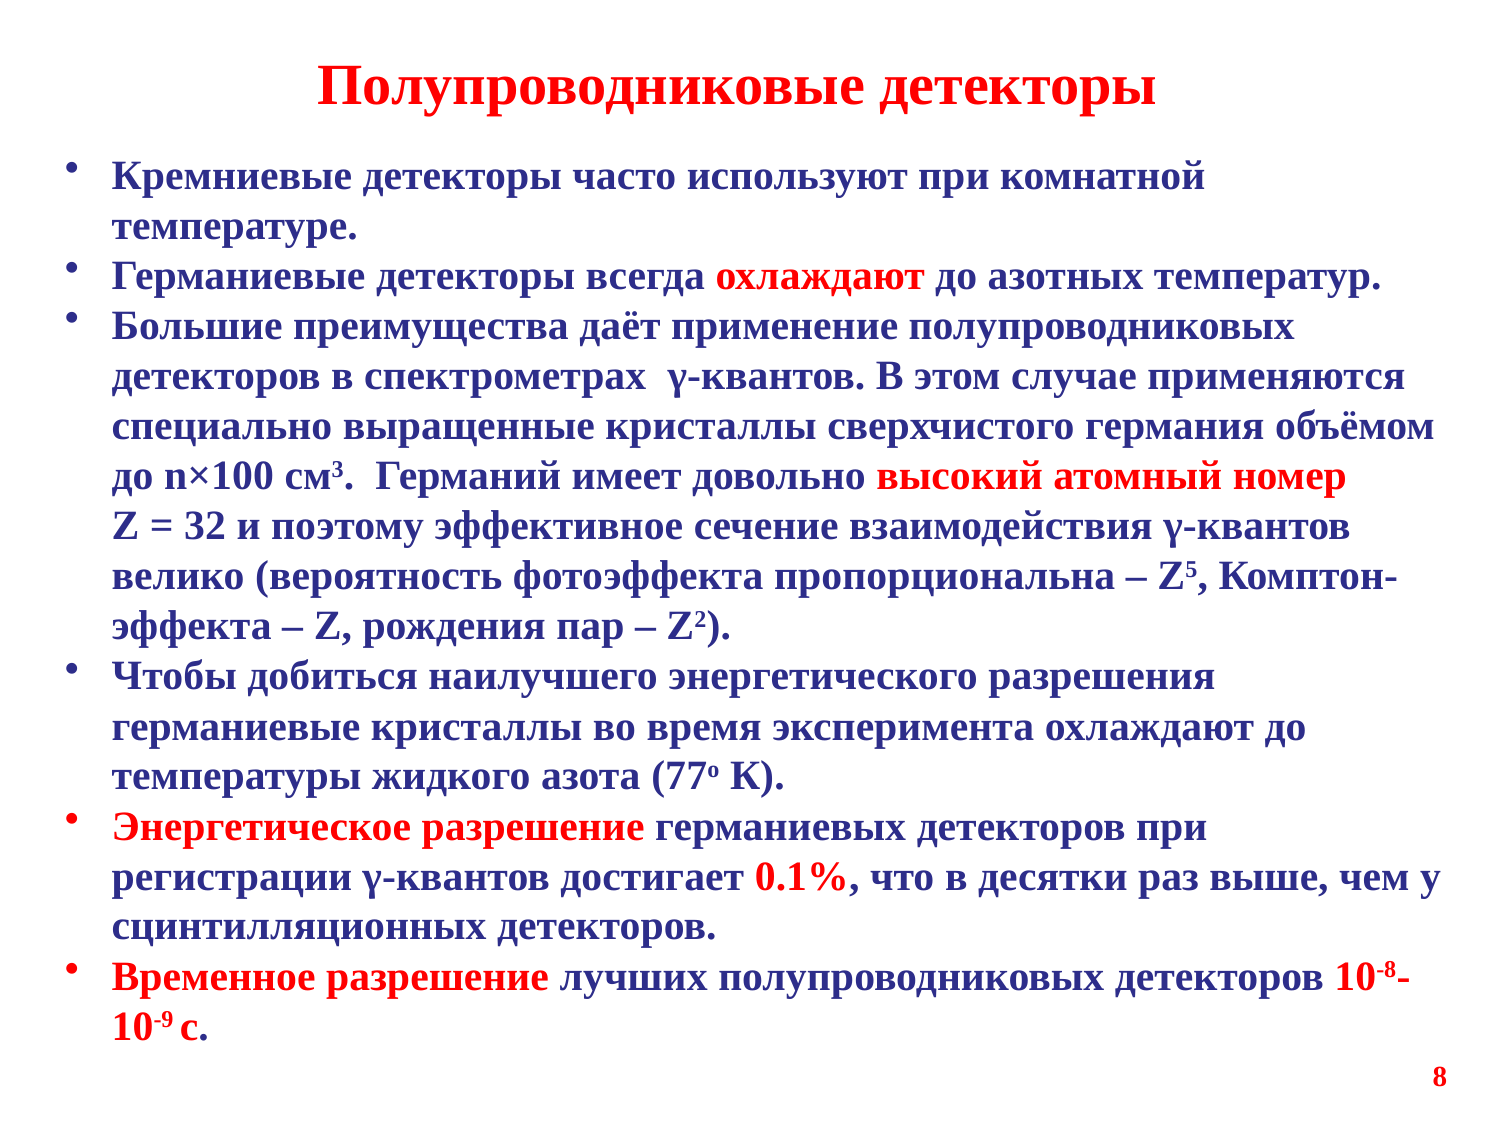

# Полупроводниковые детекторы
Кремниевые детекторы часто используют при комнатной температуре.
Германиевые детекторы всегда охлаждают до азотных температур.
Большие преимущества даёт применение полупроводниковых детекторов в спектрометрах  γ-квантов. В этом случае применяются специально выращенные кристаллы сверхчистого германия объёмом до n×100 см3.  Германий имеет довольно высокий атомный номер Z = 32 и поэтому эффективное сечение взаимодействия γ-квантов велико (вероятность фотоэффекта пропорциональна – Z5, Комптон-эффекта – Z, рождения пар – Z2).
Чтобы добиться наилучшего энергетического разрешения германиевые кристаллы во время эксперимента охлаждают до температуры жидкого азота (77о К).
Энергетическое разрешение германиевых детекторов при регистрации γ-квантов достигает 0.1%, что в десятки раз выше, чем у сцинтилляционных детекторов.
Временное разрешение лучших полупроводниковых детекторов 10-8-10-9 с.

8